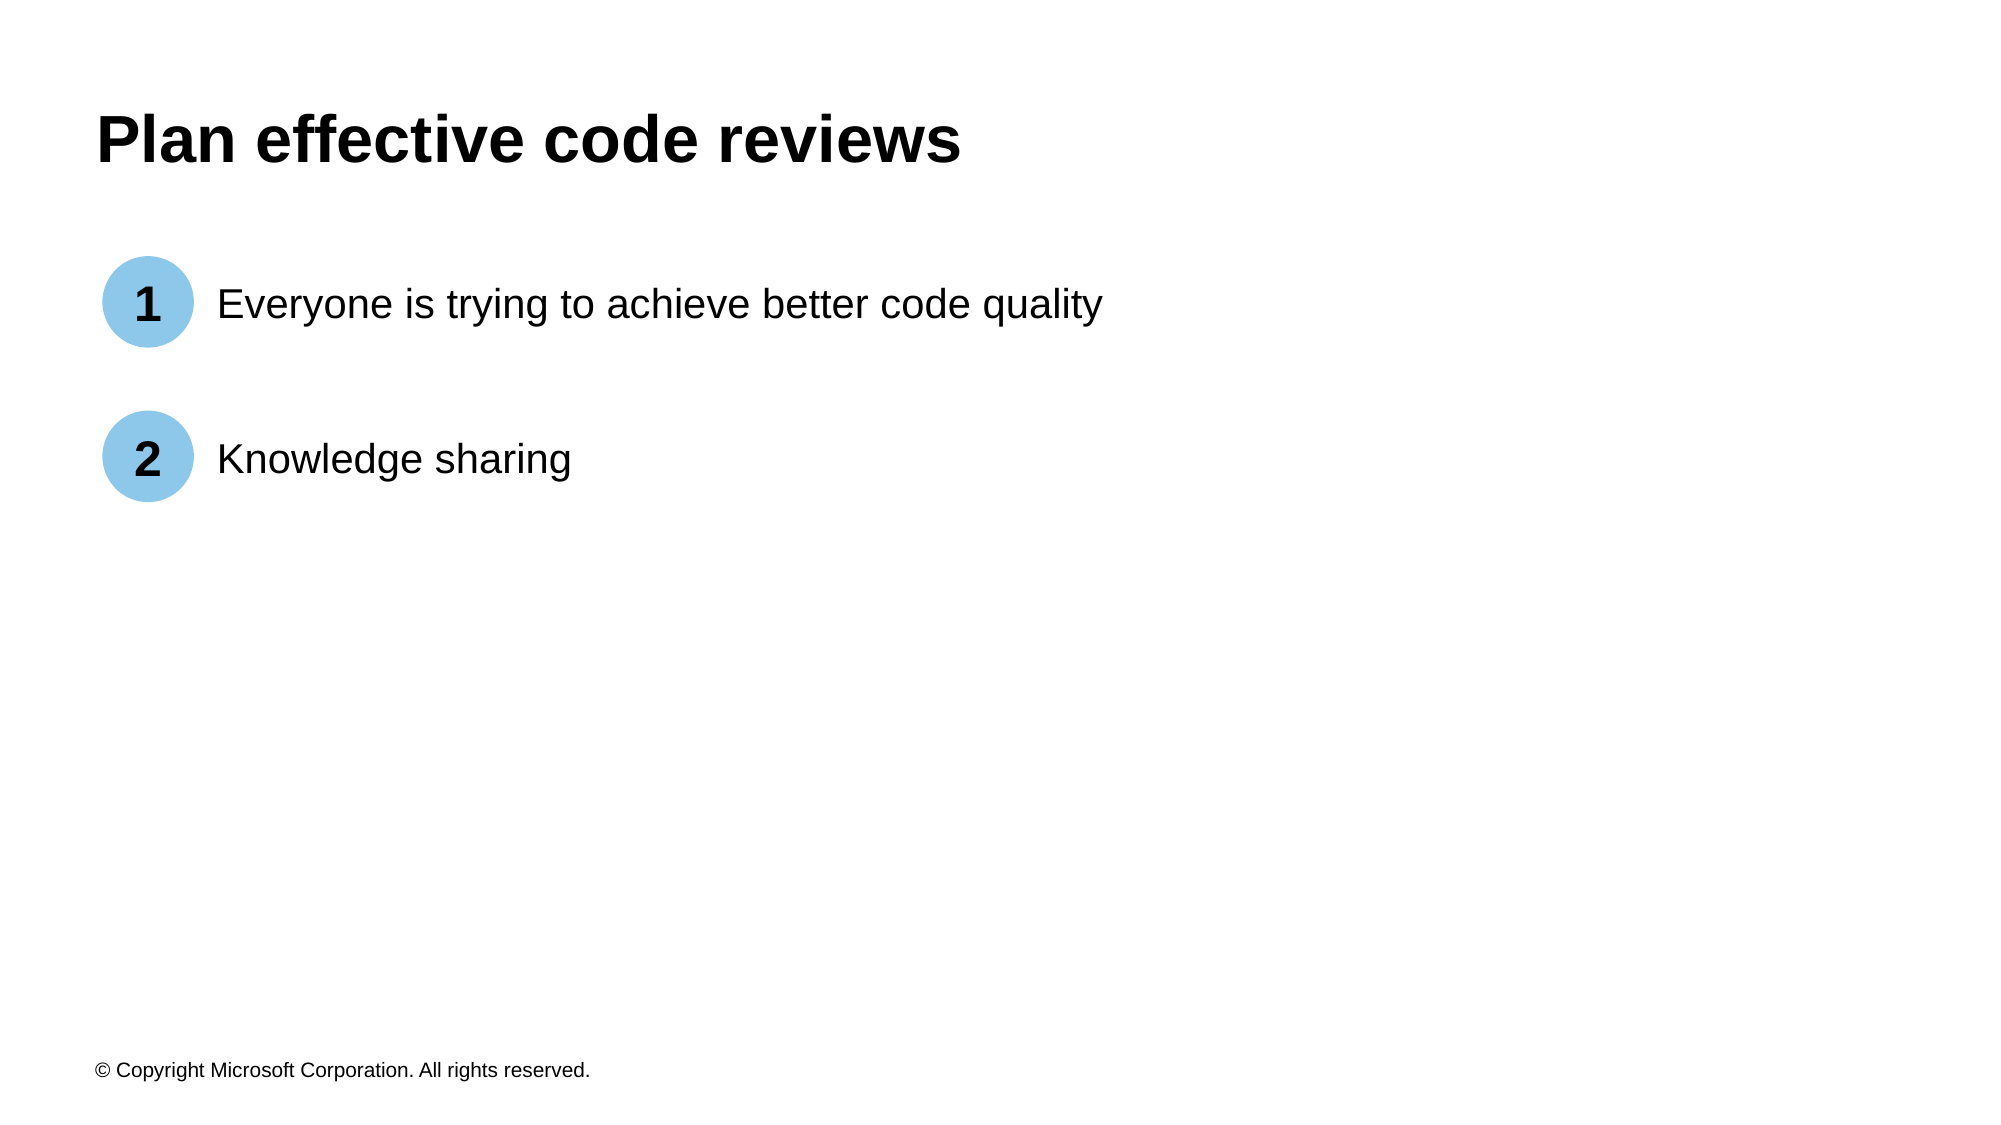

# Plan effective code reviews
1
Everyone is trying to achieve better code quality
2
Knowledge sharing